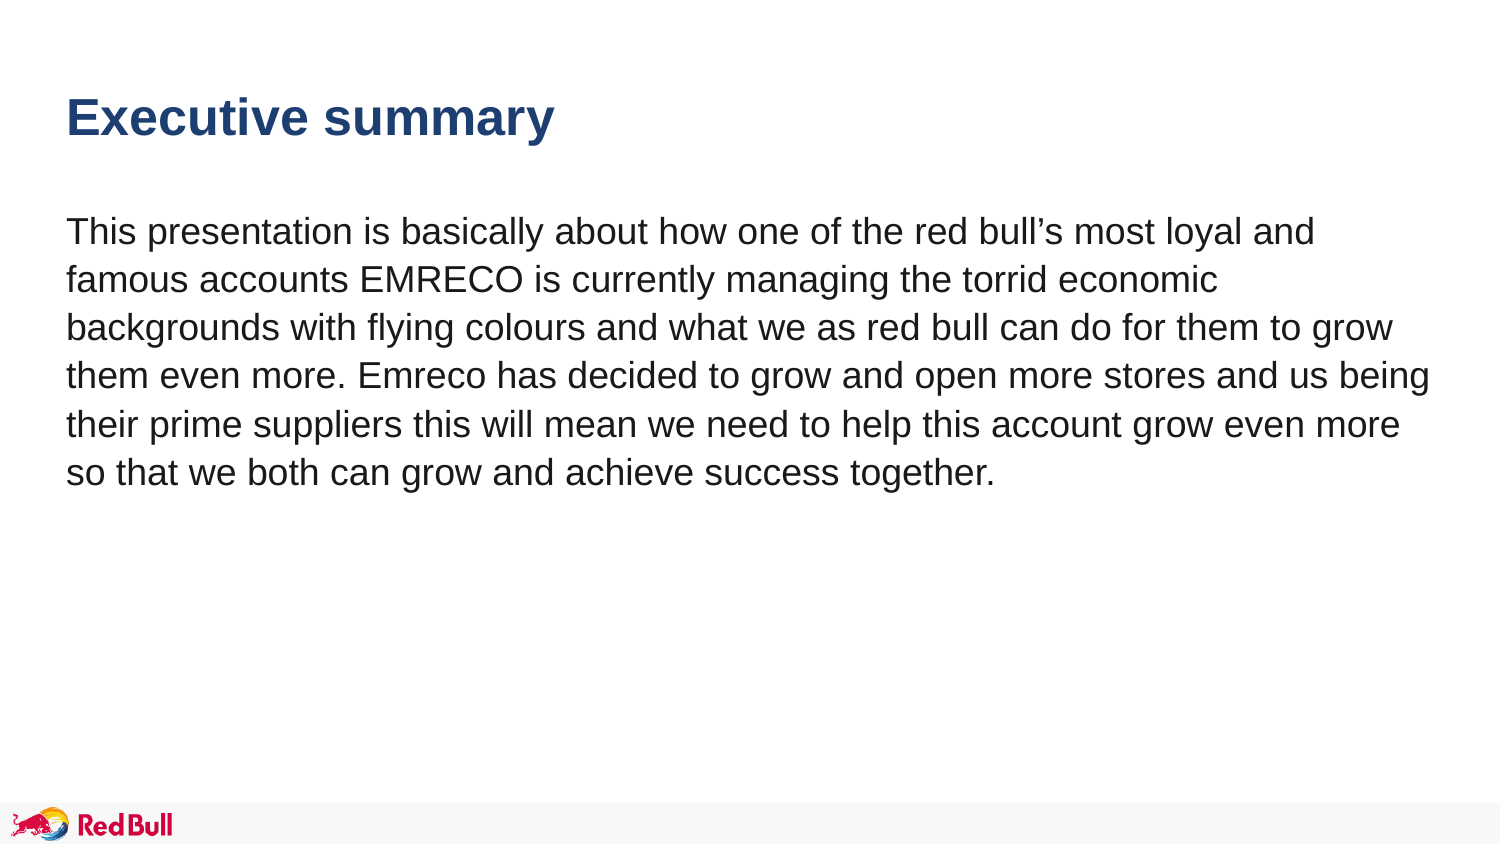

# Executive summary
This presentation is basically about how one of the red bull’s most loyal and famous accounts EMRECO is currently managing the torrid economic backgrounds with flying colours and what we as red bull can do for them to grow them even more. Emreco has decided to grow and open more stores and us being their prime suppliers this will mean we need to help this account grow even more so that we both can grow and achieve success together.